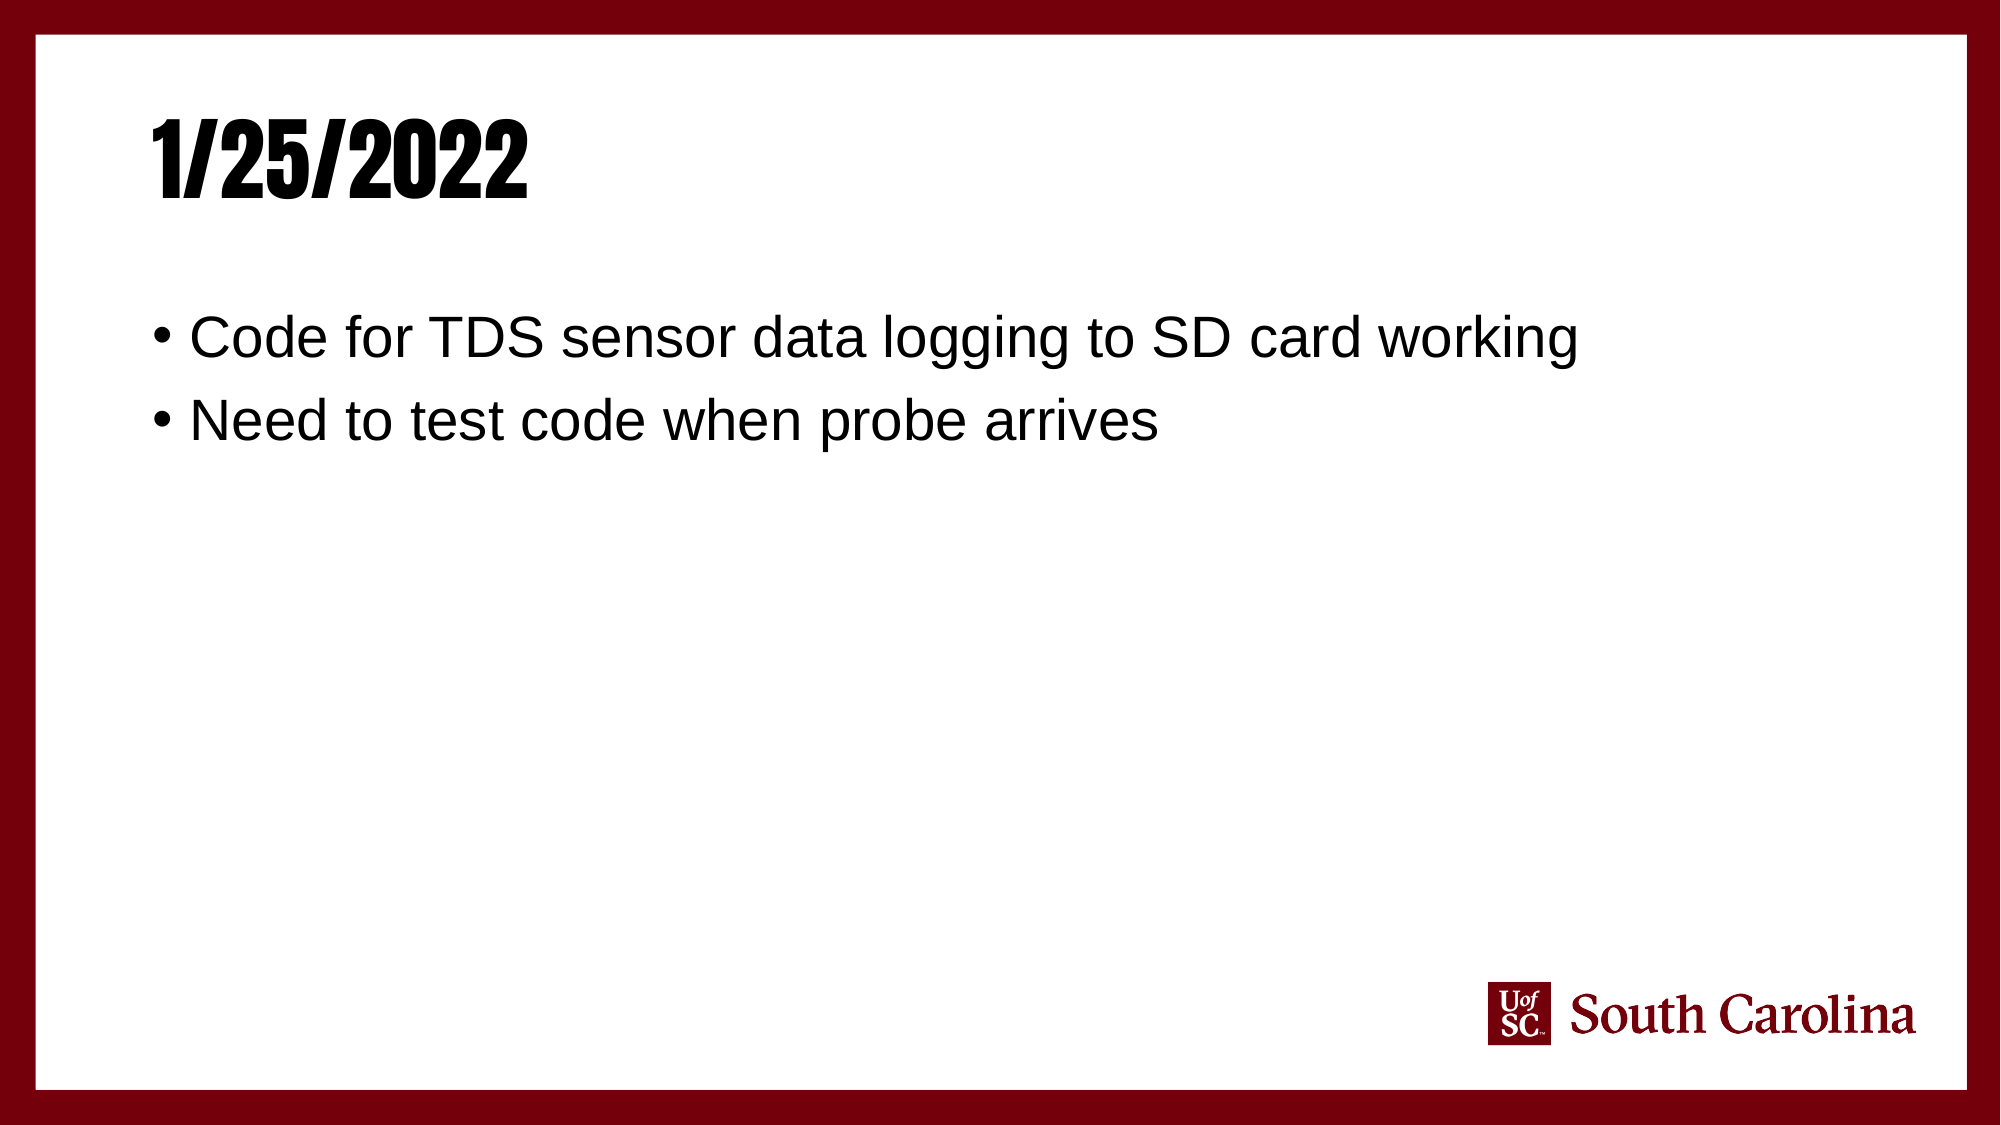

# 1/25/2022
Code for TDS sensor data logging to SD card working
Need to test code when probe arrives